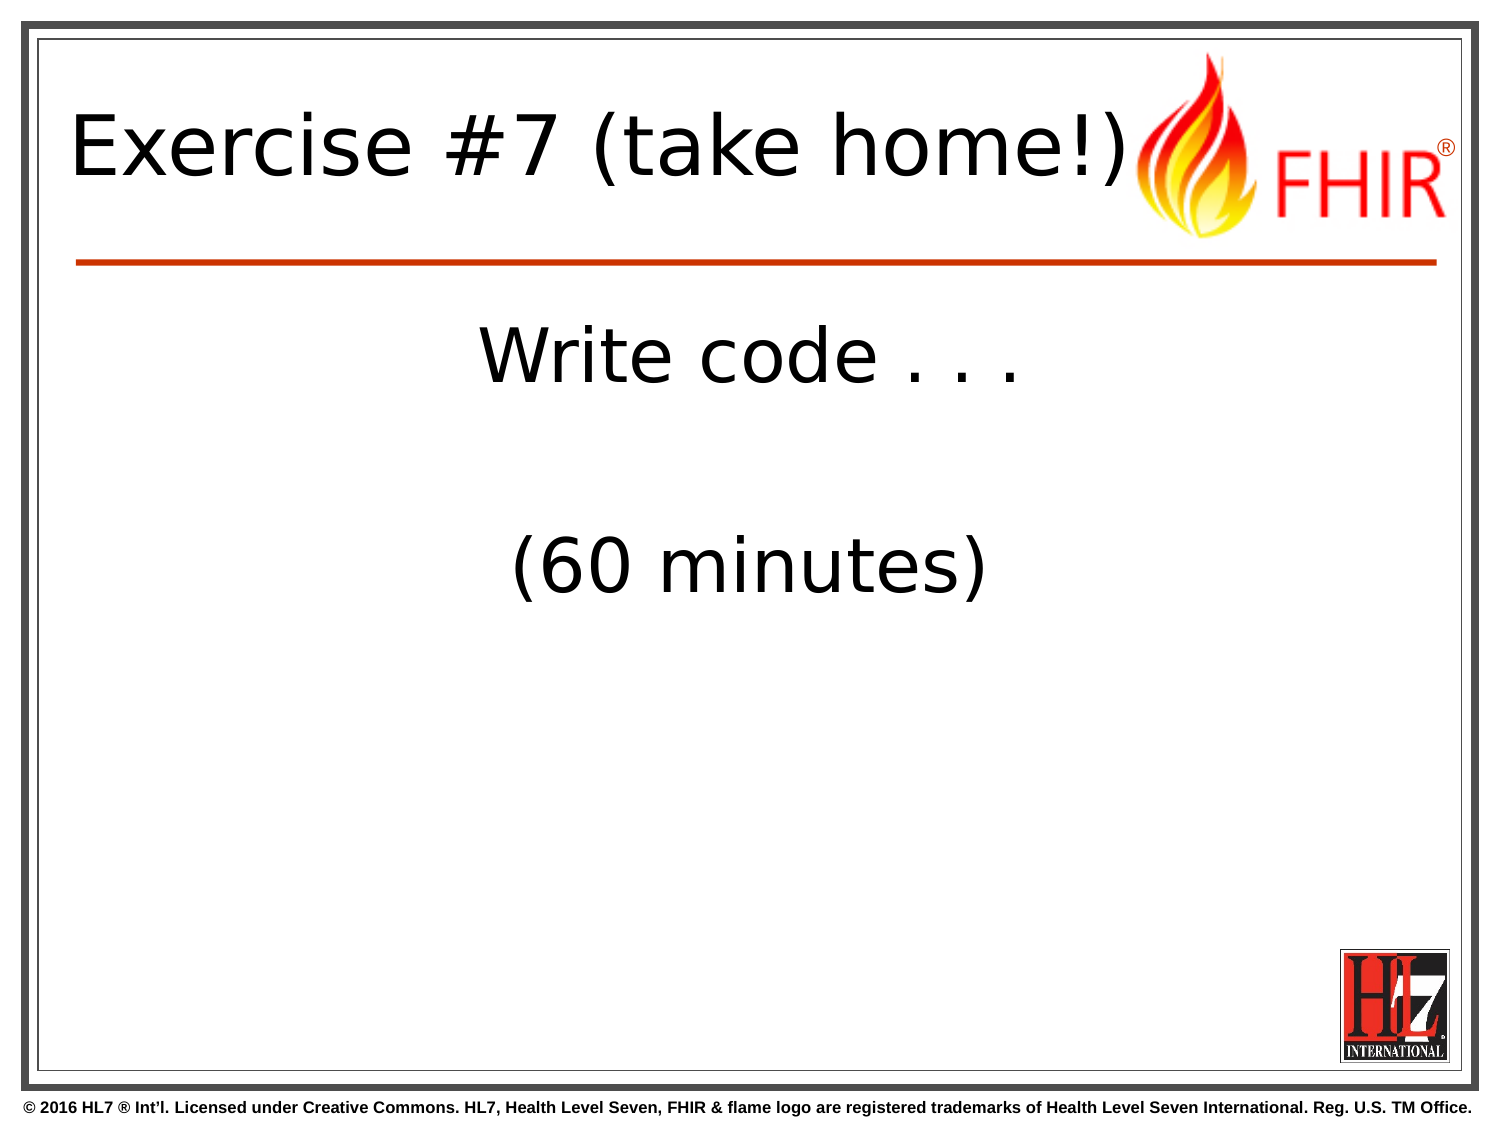

# Exercise #7 (take home!)
Write code . . .

(60 minutes)